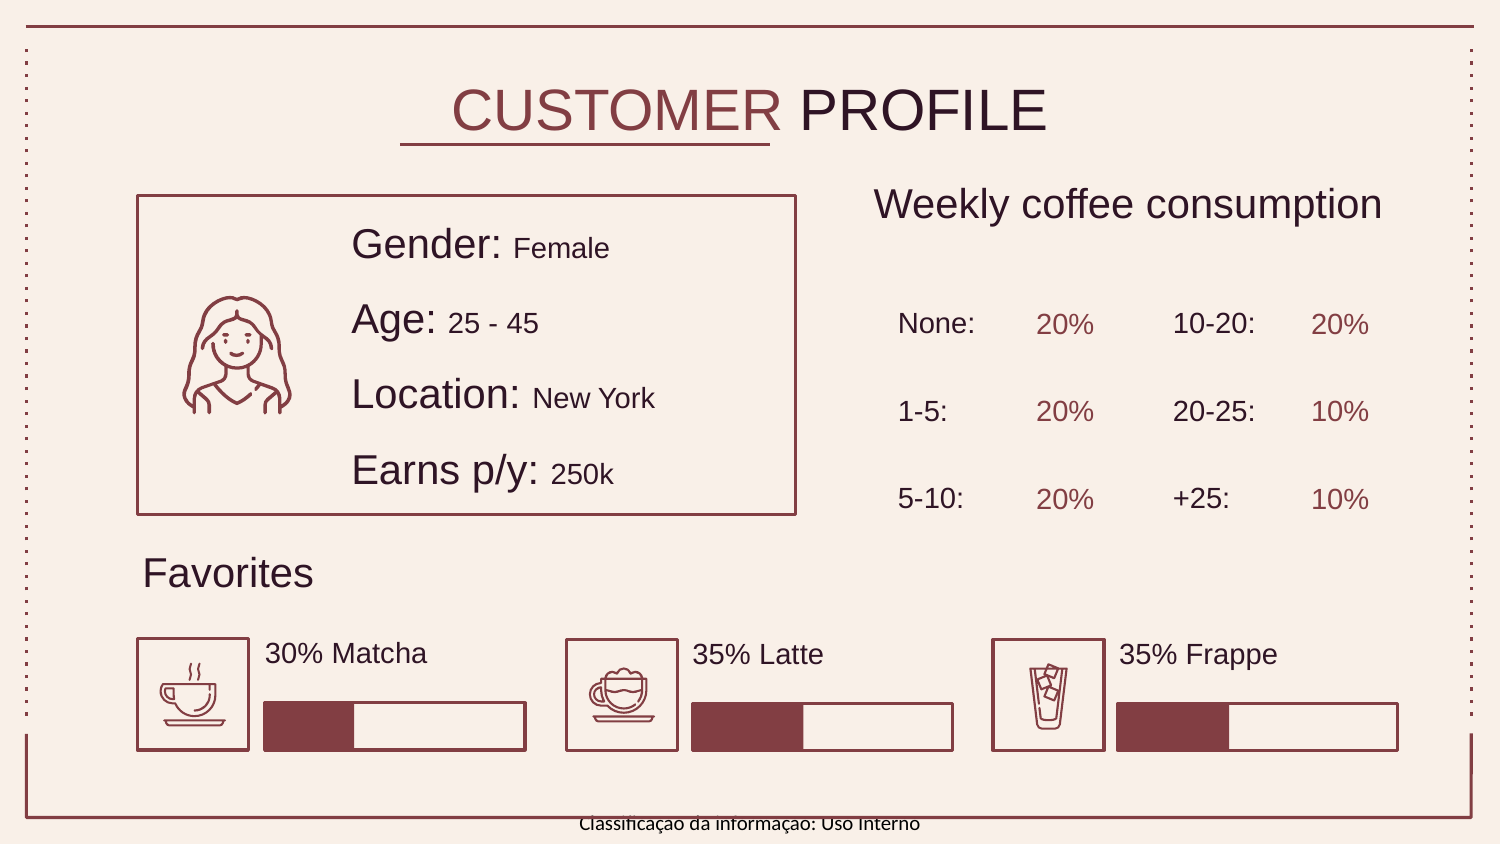

# CUSTOMER PROFILE
Weekly coffee consumption

Gender: Female
Age: 25 - 45
None:
10-20:

20%
20%
Location: New York
1-5:
20-25:
20%
10%
Earns p/y: 250k
5-10:
+25:
20%
10%
Favorites
30% Matcha
35% Latte
35% Frappe